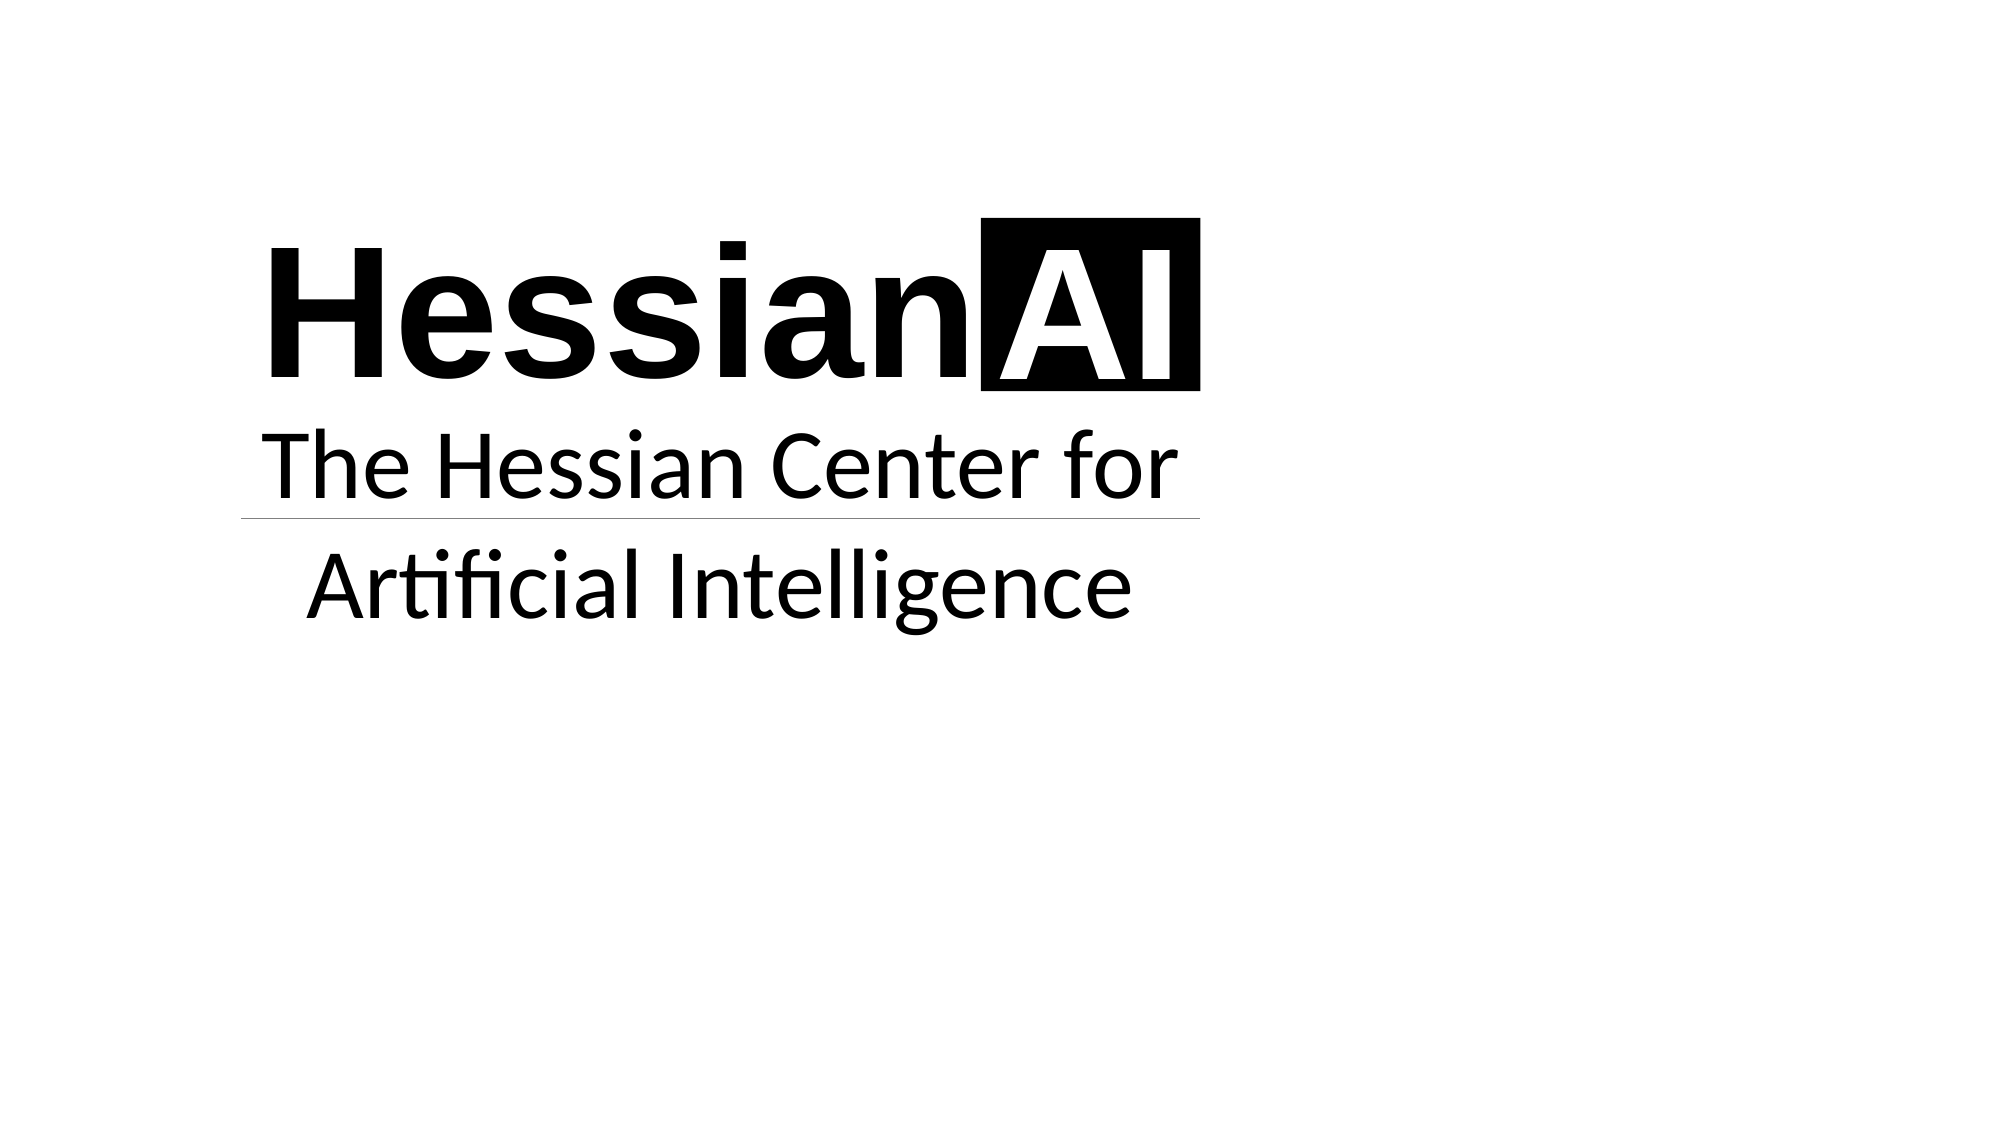

Hessian
AI
The Hessian Center for
Artificial Intelligence